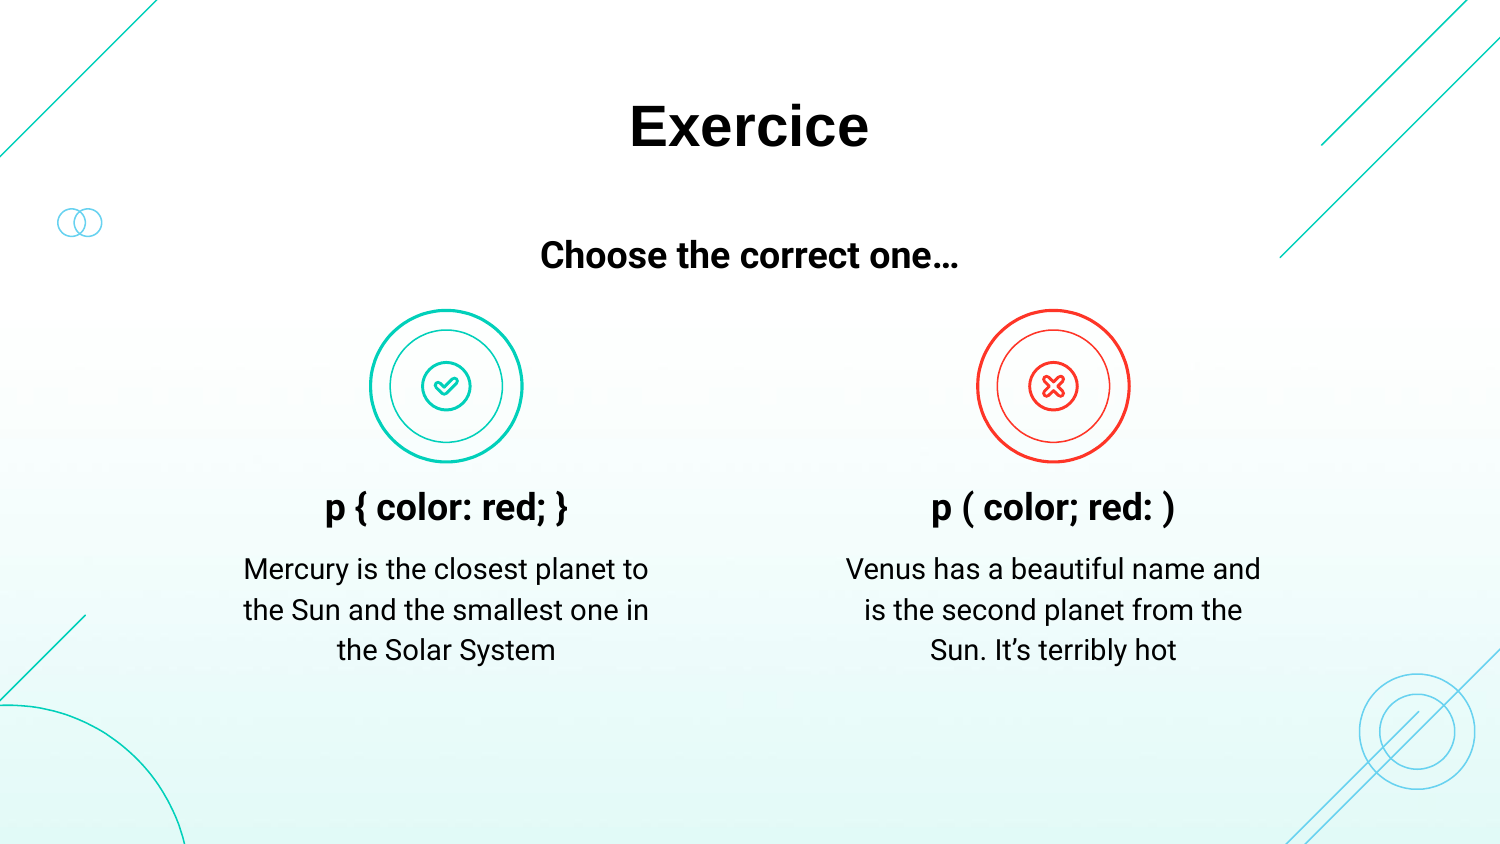

# Exercice
Choose the correct one…

p { color: red; }
p ( color; red: )
Venus has a beautiful name and is the second planet from the Sun. It’s terribly hot
Mercury is the closest planet to the Sun and the smallest one in the Solar System